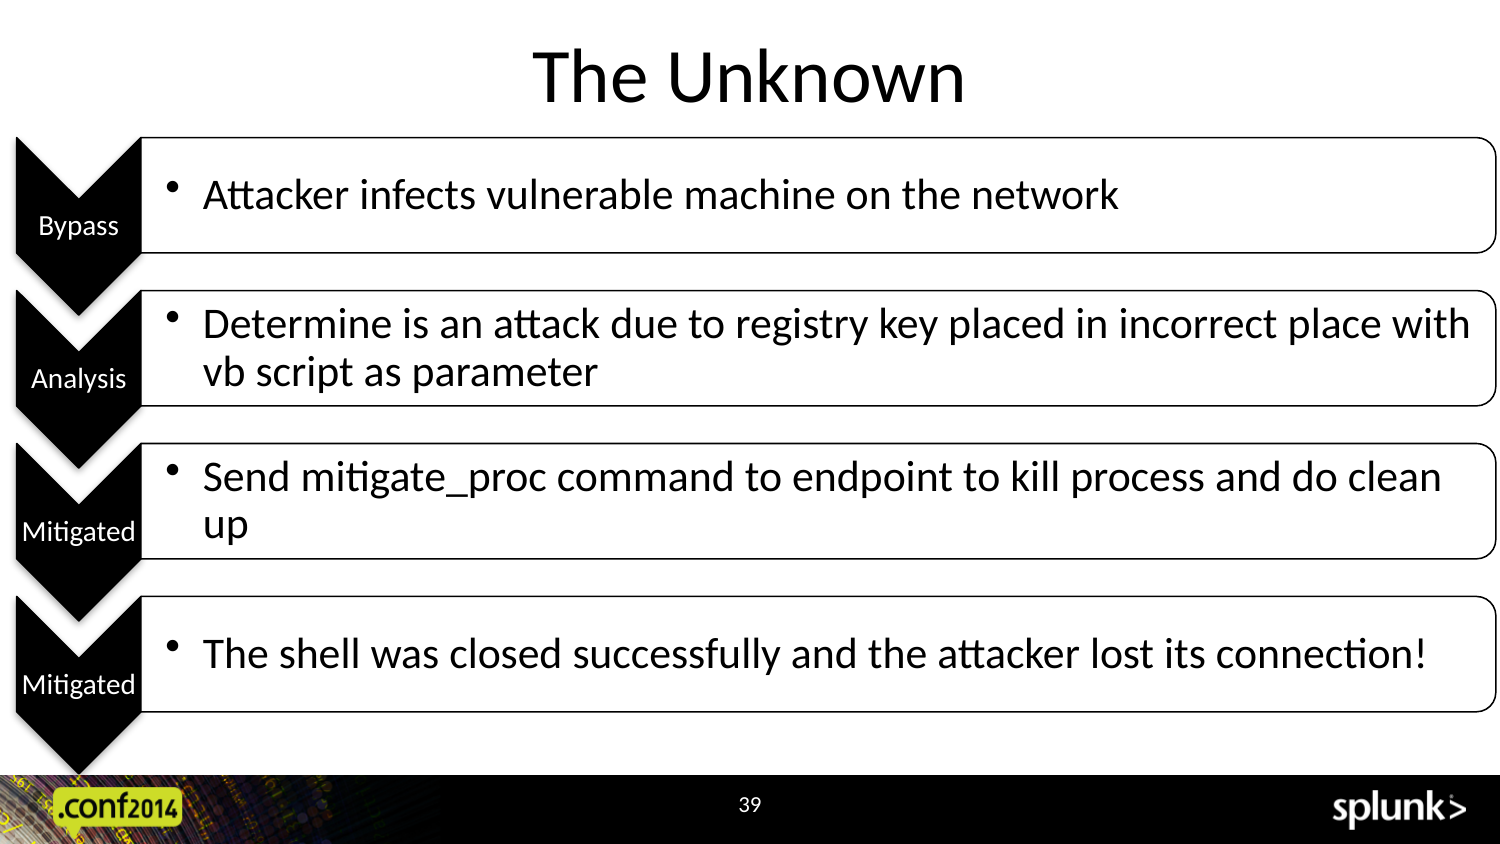

# The Unknown
Bypass
Attacker infects vulnerable machine on the network
Analysis
Determine is an attack due to registry key placed in incorrect place with vb script as parameter
Mitigated
Send mitigate_proc command to endpoint to kill process and do clean up
Mitigated
The shell was closed successfully and the attacker lost its connection!

39